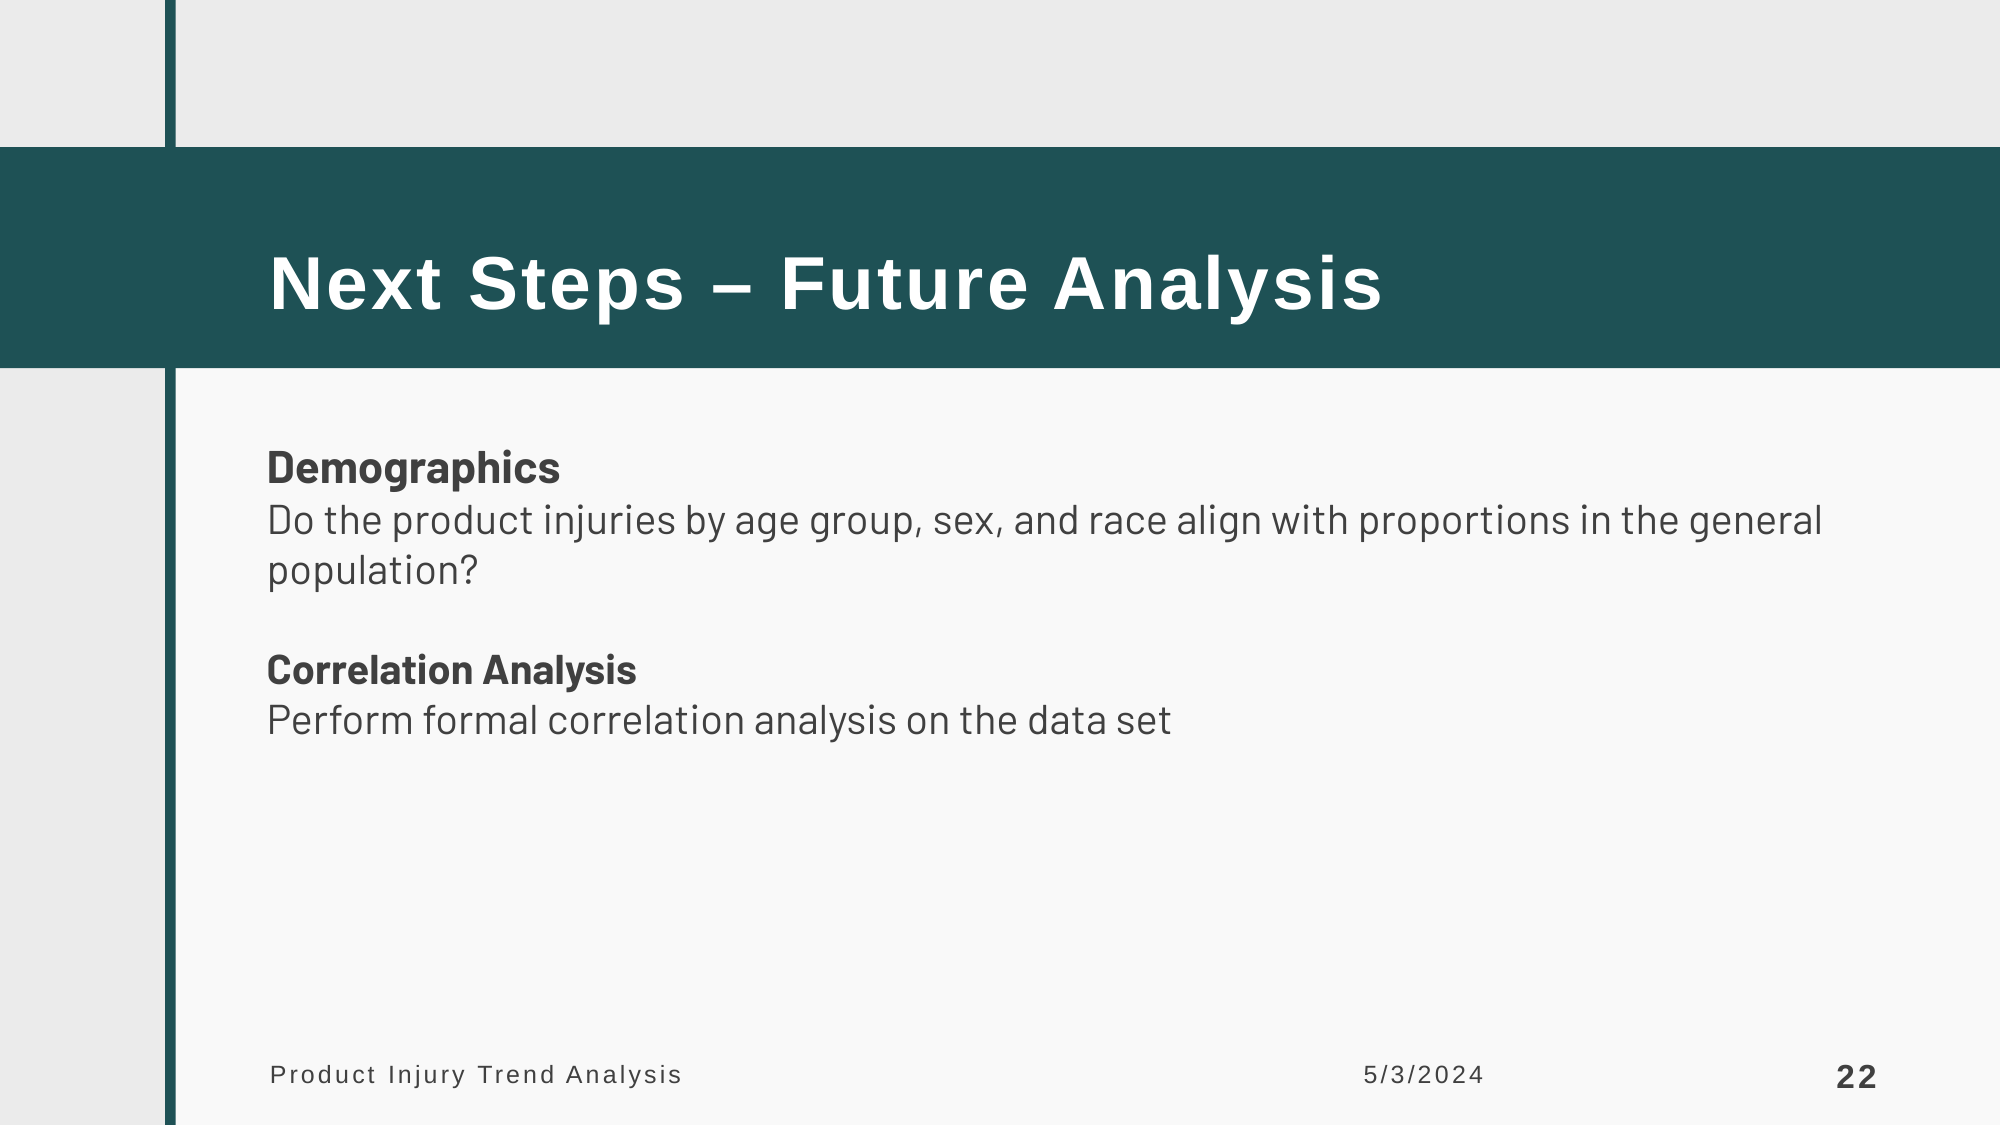

# Next Steps – Future Analysis
Demographics
Do the product injuries by age group, sex, and race align with proportions in the general population?

Correlation Analysis
Perform formal correlation analysis on the data set

Product Injury Trend Analysis
5/3/2024
22